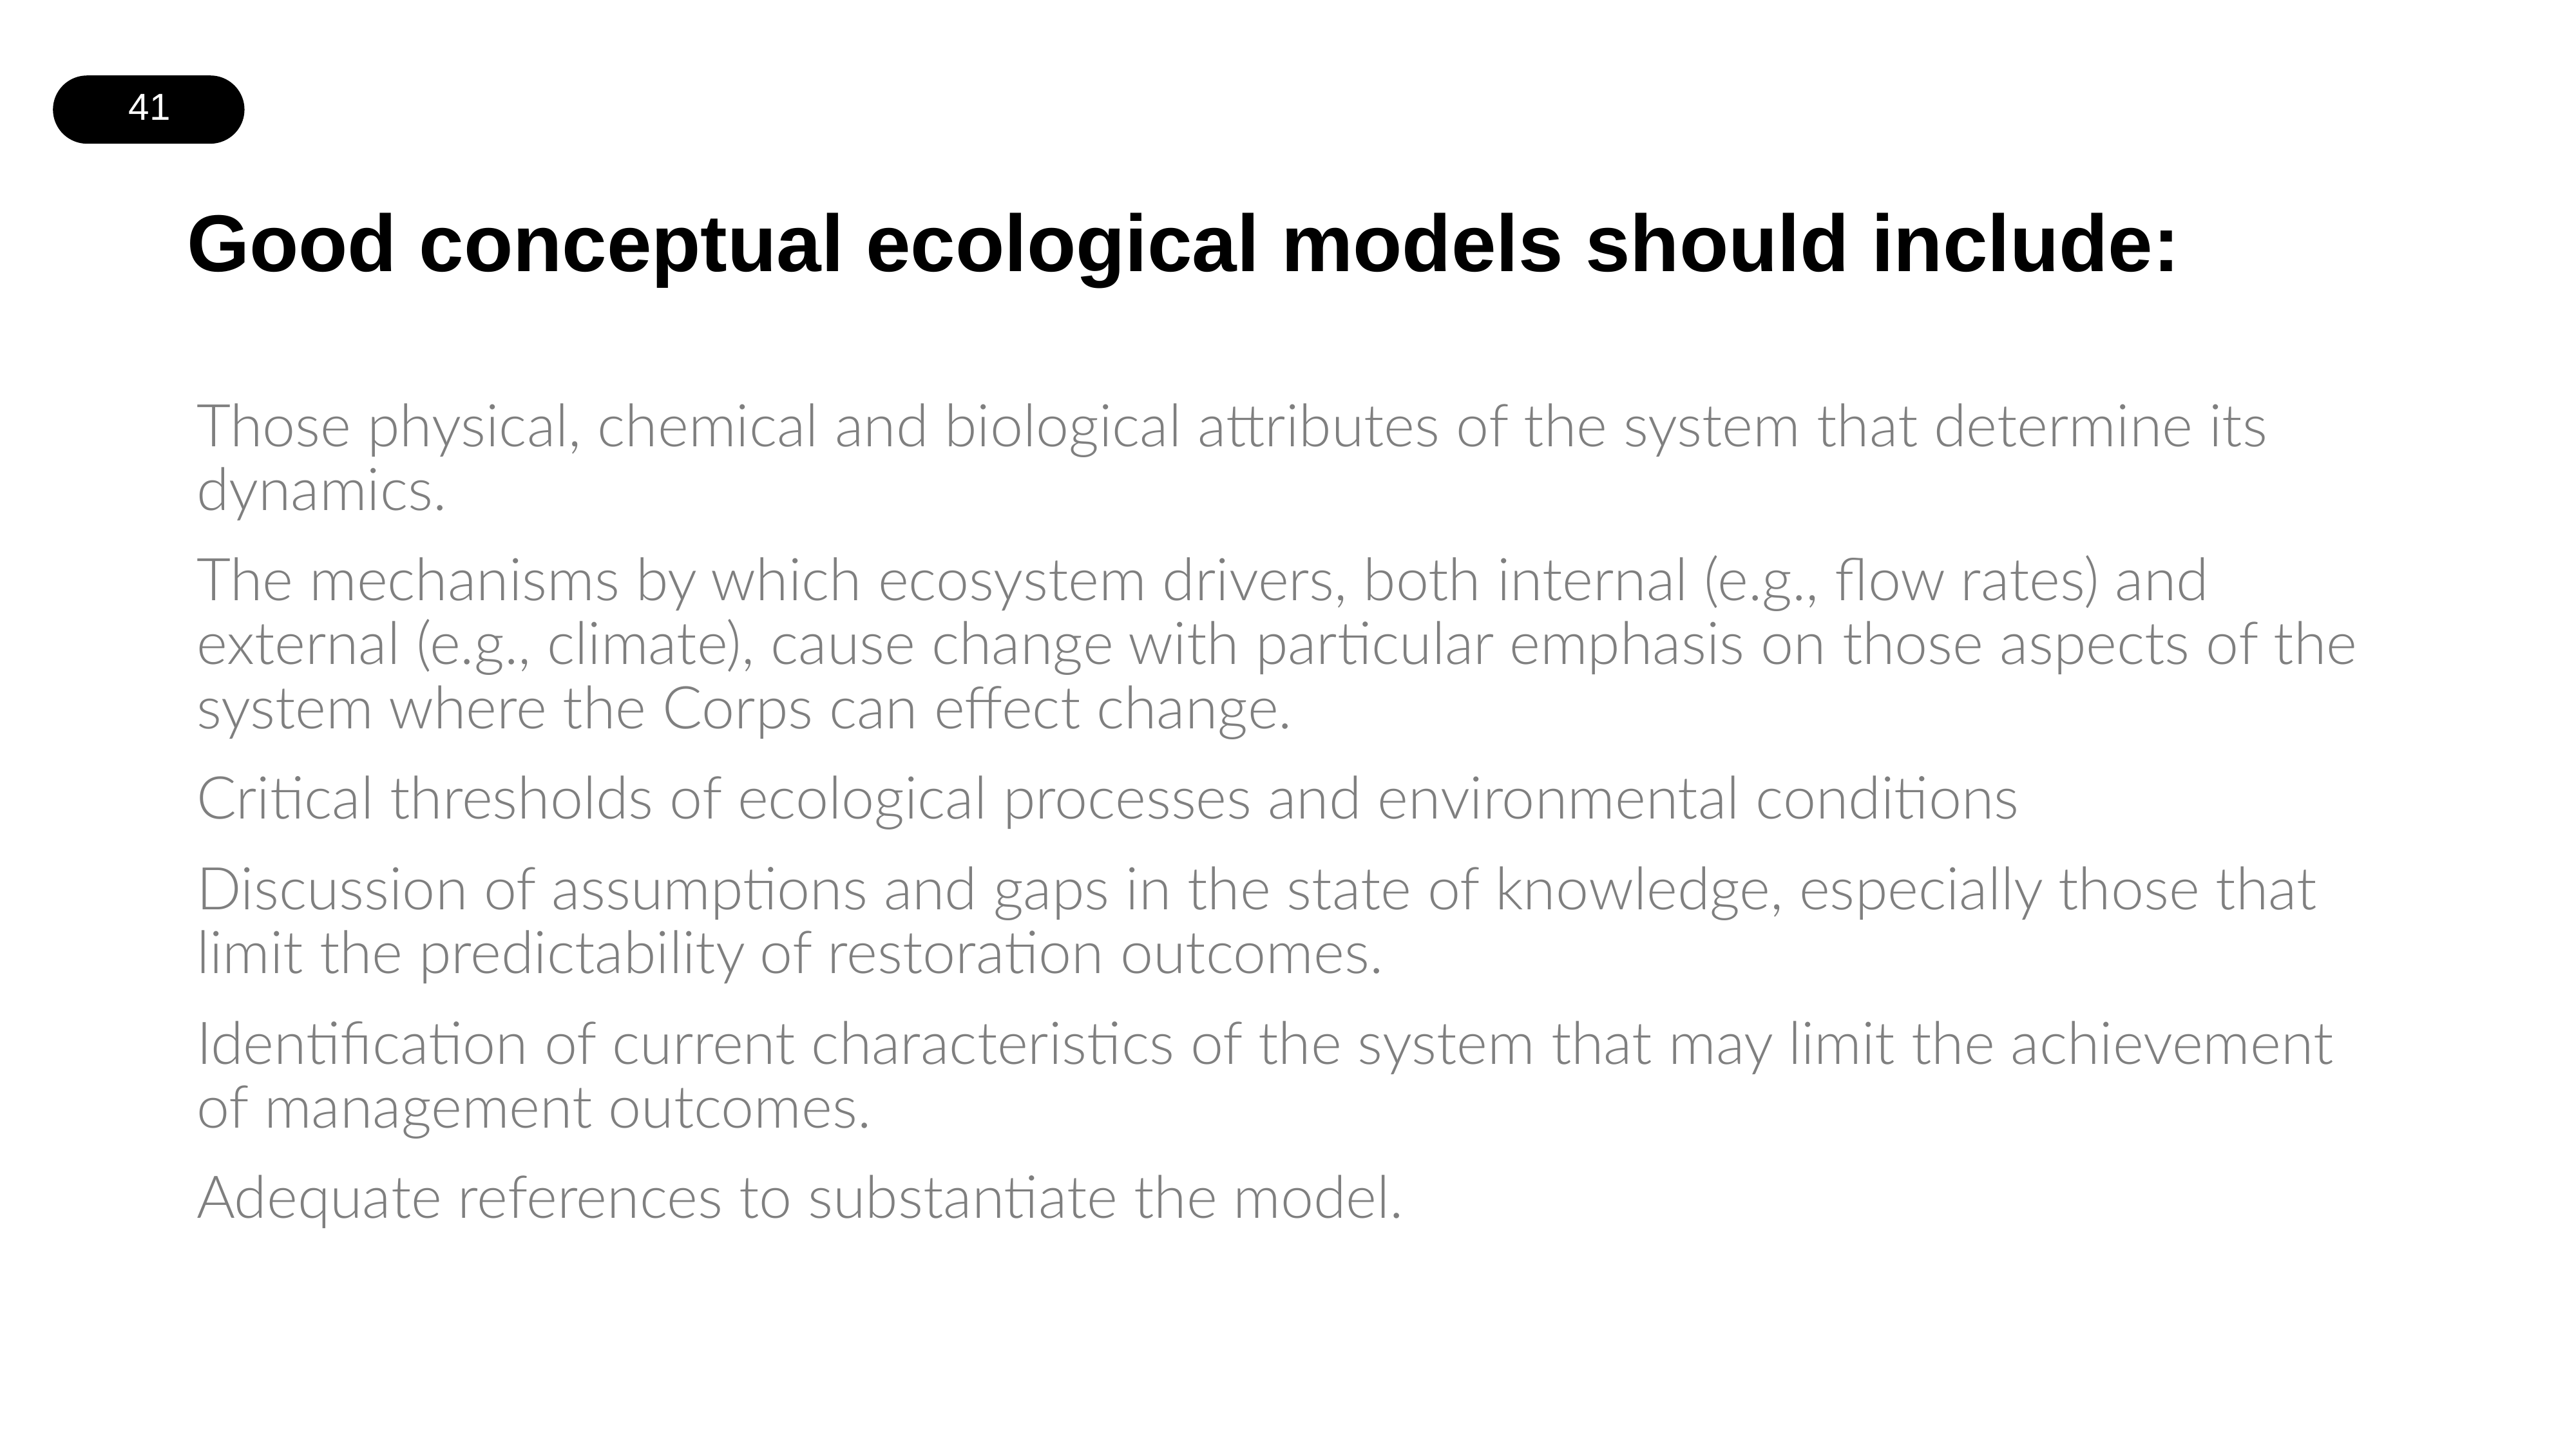

# Good conceptual ecological models should include:
Those physical, chemical and biological attributes of the system that determine its dynamics.
The mechanisms by which ecosystem drivers, both internal (e.g., flow rates) and external (e.g., climate), cause change with particular emphasis on those aspects of the system where the Corps can effect change.
Critical thresholds of ecological processes and environmental conditions
Discussion of assumptions and gaps in the state of knowledge, especially those that limit the predictability of restoration outcomes.
Identification of current characteristics of the system that may limit the achievement of management outcomes.
Adequate references to substantiate the model.